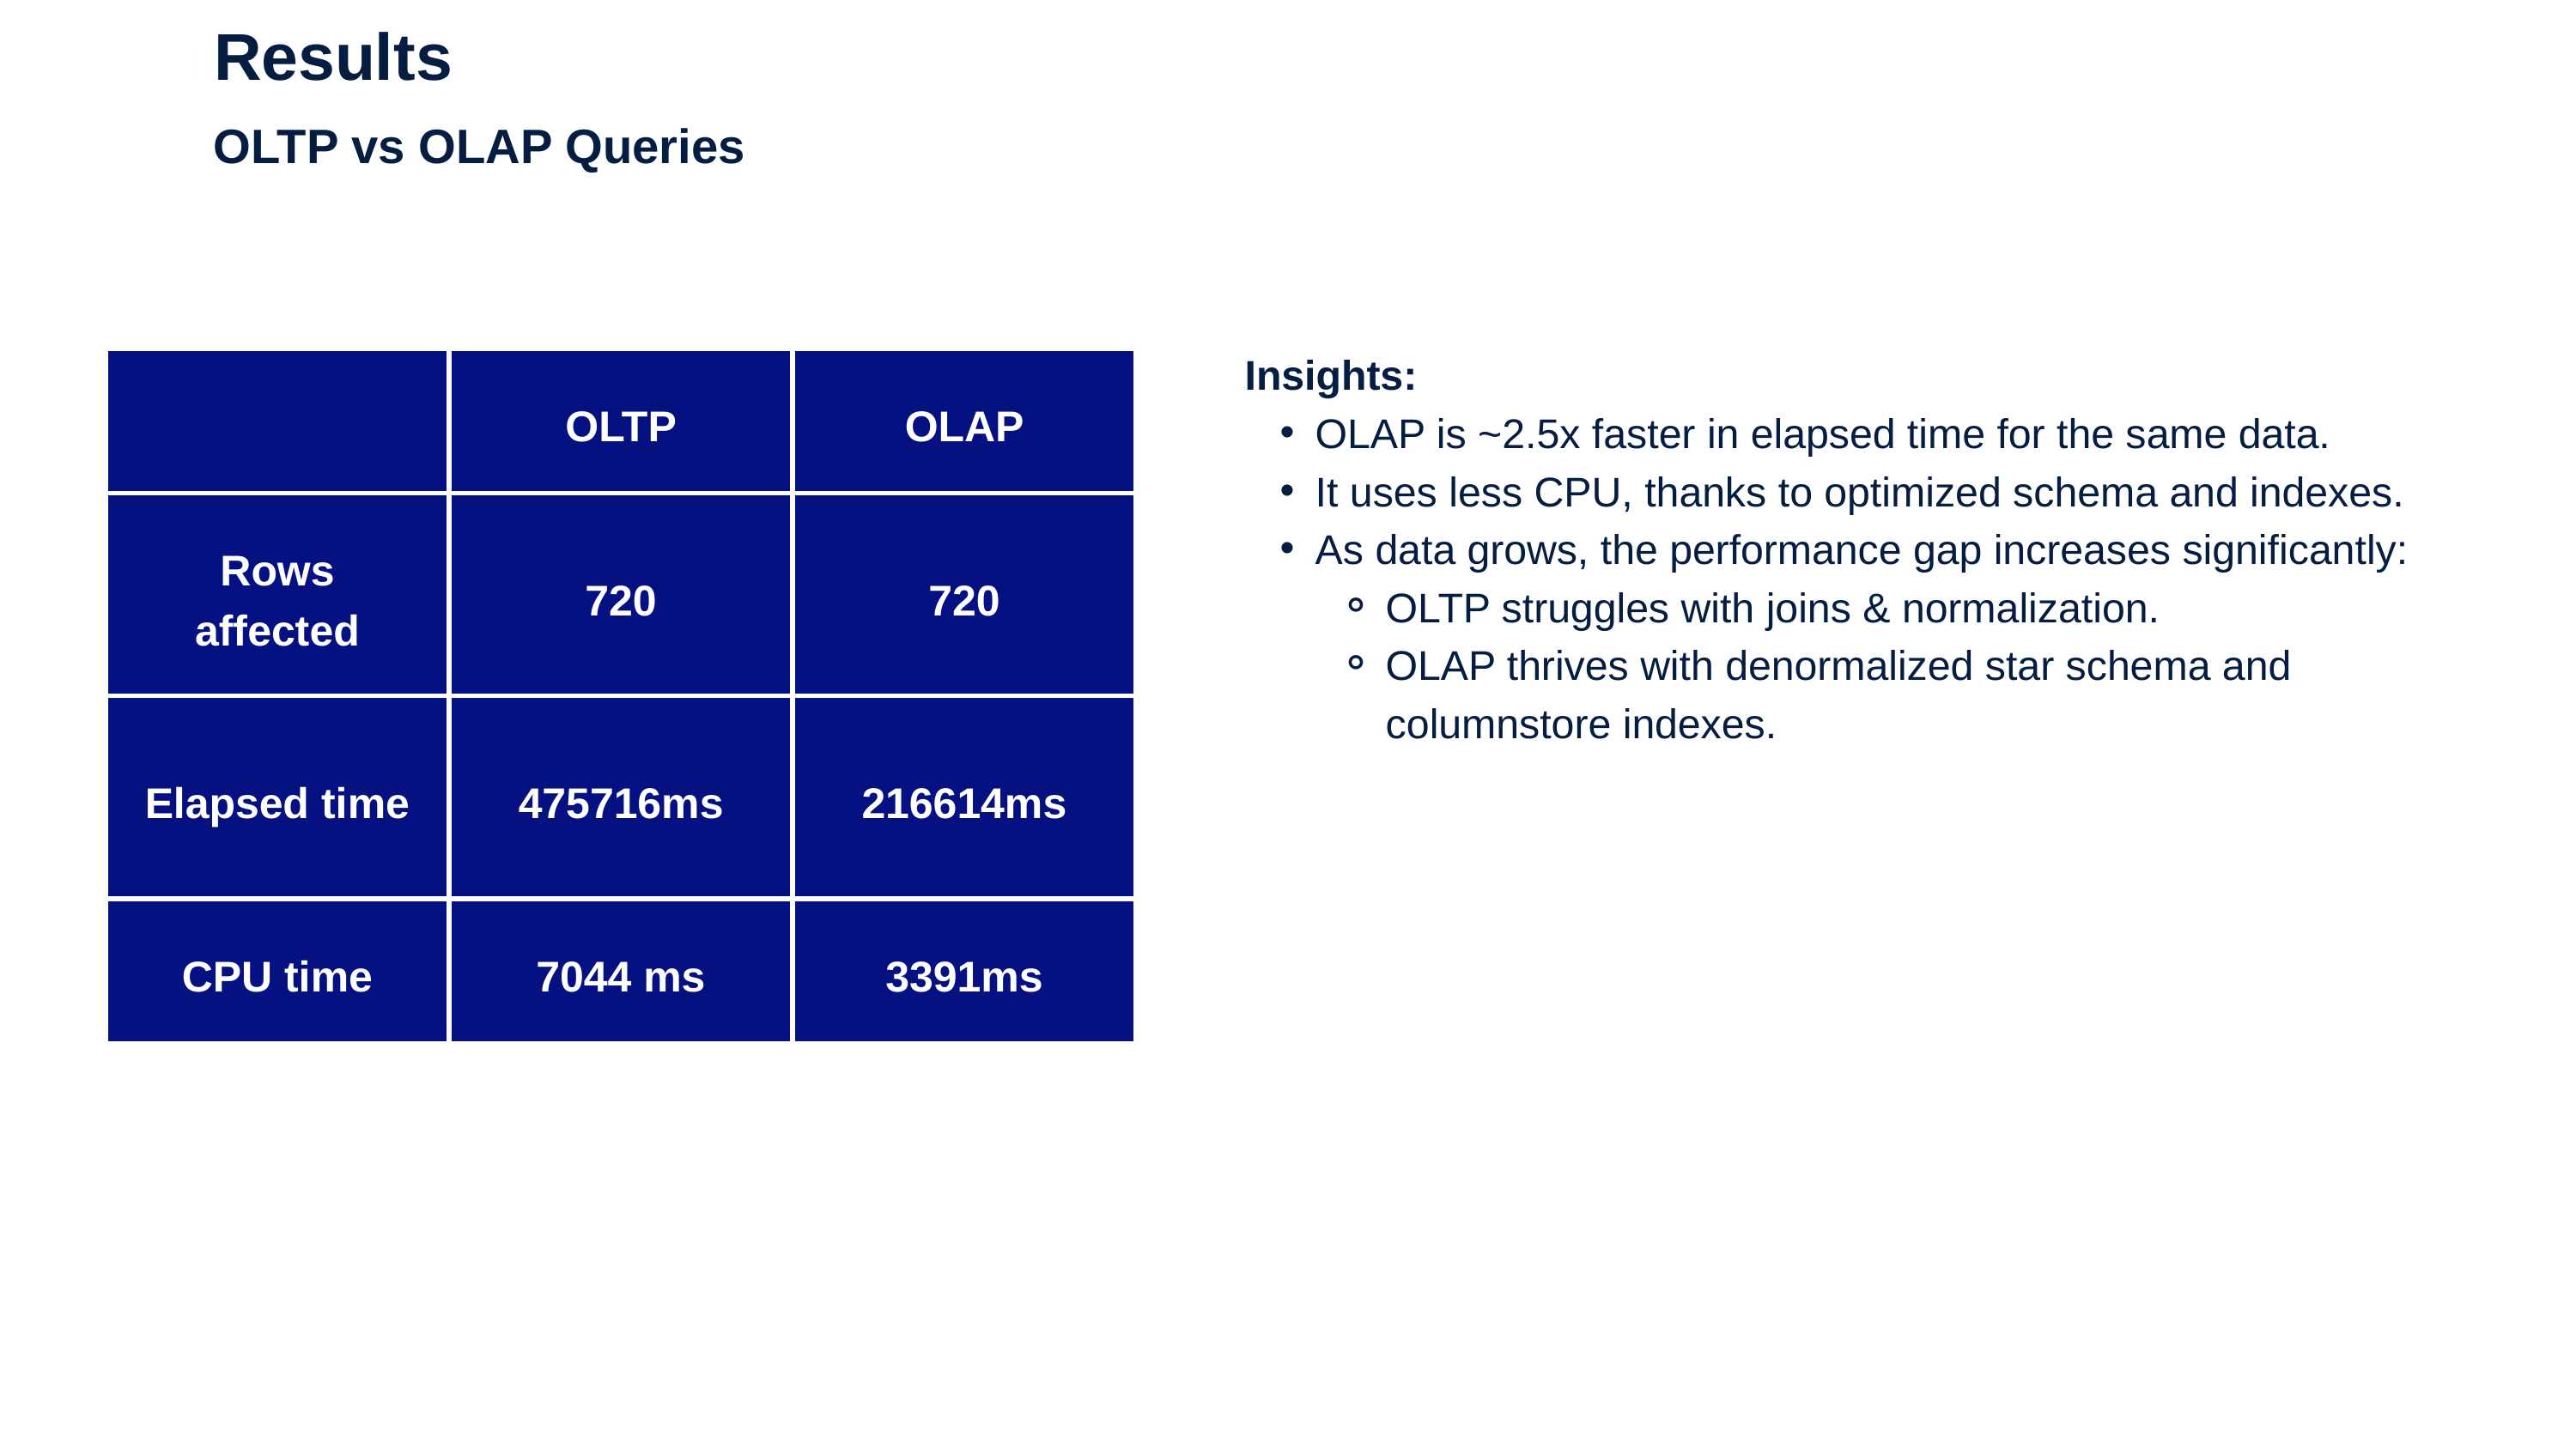

Results
OLTP vs OLAP Queries
Insights:
OLAP is ~2.5x faster in elapsed time for the same data.
It uses less CPU, thanks to optimized schema and indexes.
As data grows, the performance gap increases significantly:
OLTP struggles with joins & normalization.
OLAP thrives with denormalized star schema and columnstore indexes.

|  | OLTP | OLAP |
| --- | --- | --- |
| Rows affected | 720 | 720 |
| Elapsed time | 475716ms | 216614ms |
| CPU time | 7044 ms | 3391ms |